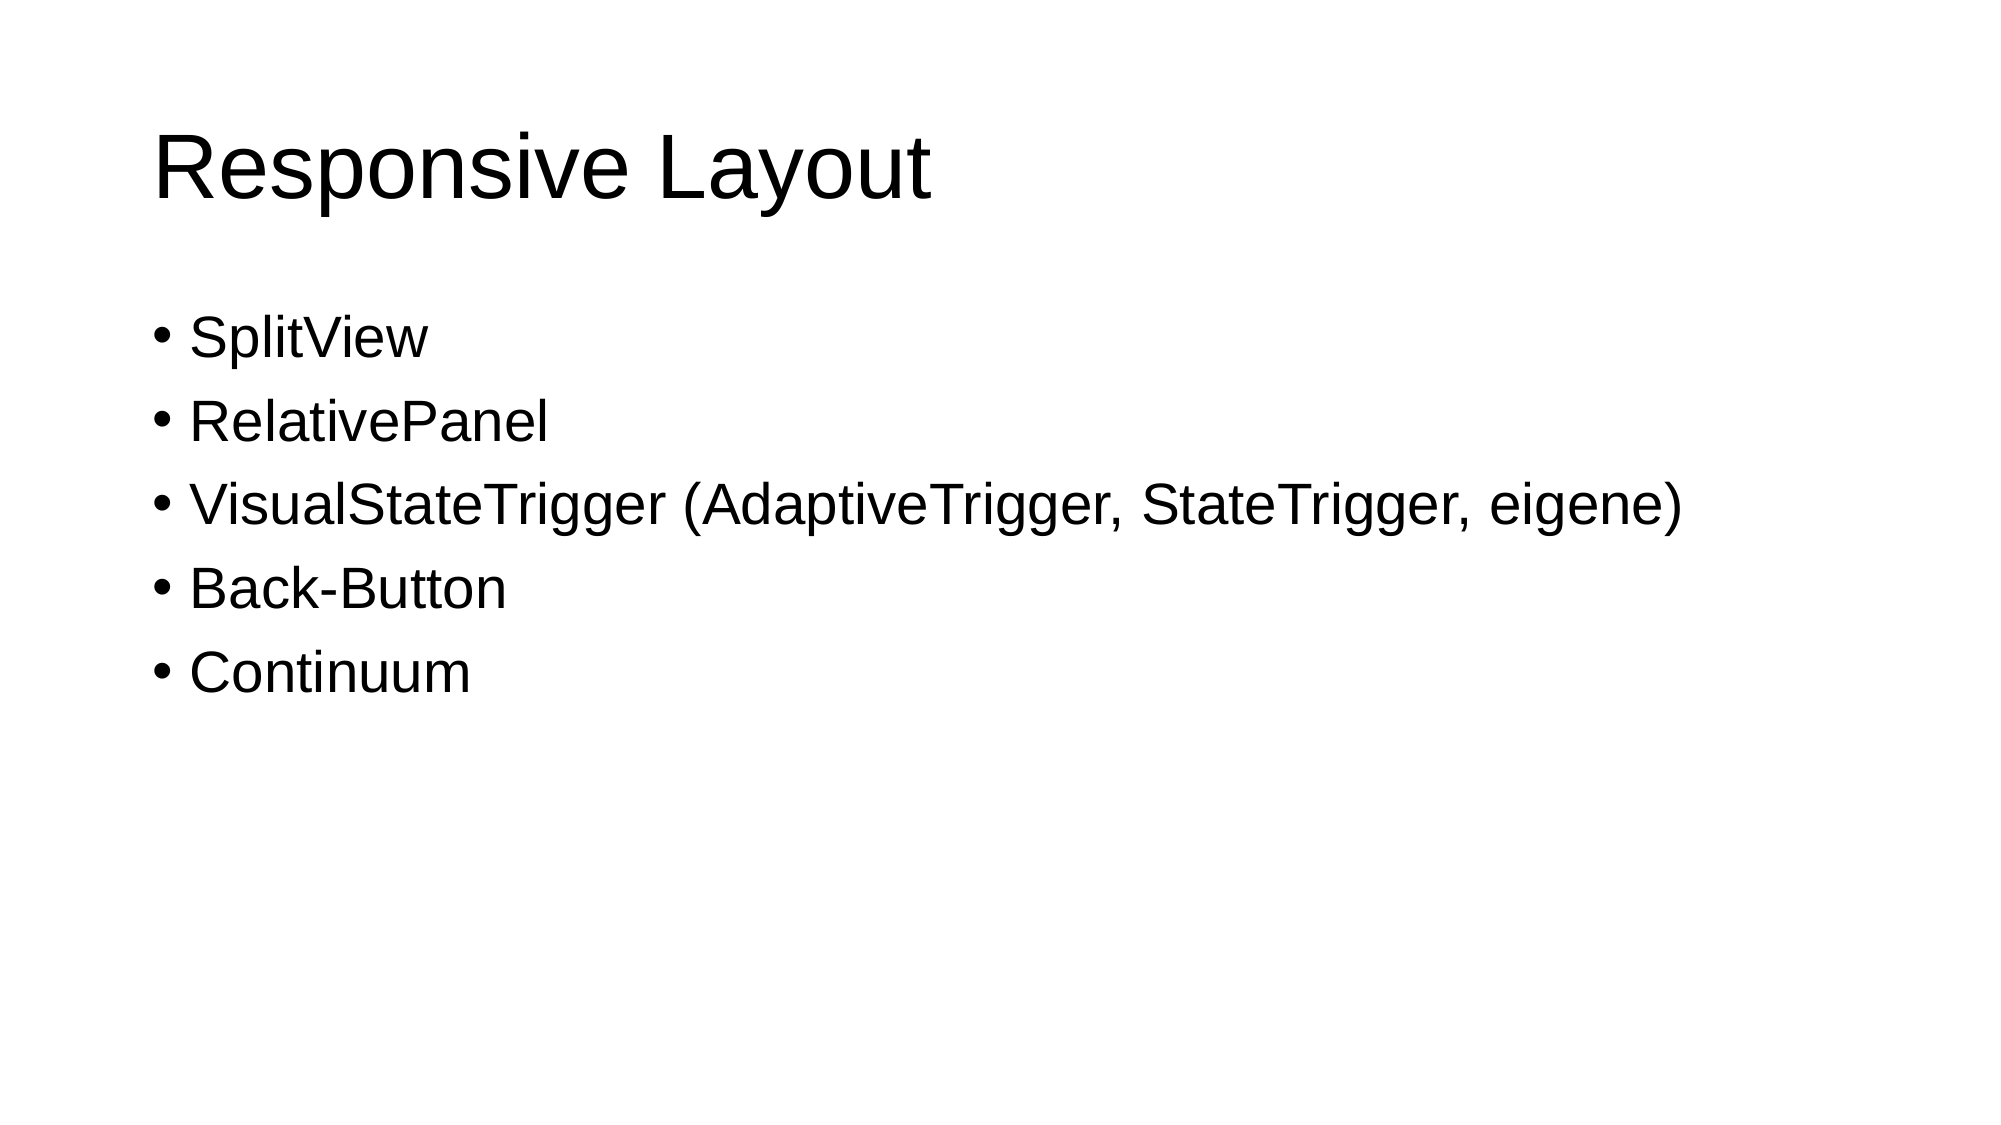

# Responsive Layout
SplitView
RelativePanel
VisualStateTrigger (AdaptiveTrigger, StateTrigger, eigene)
Back-Button
Continuum